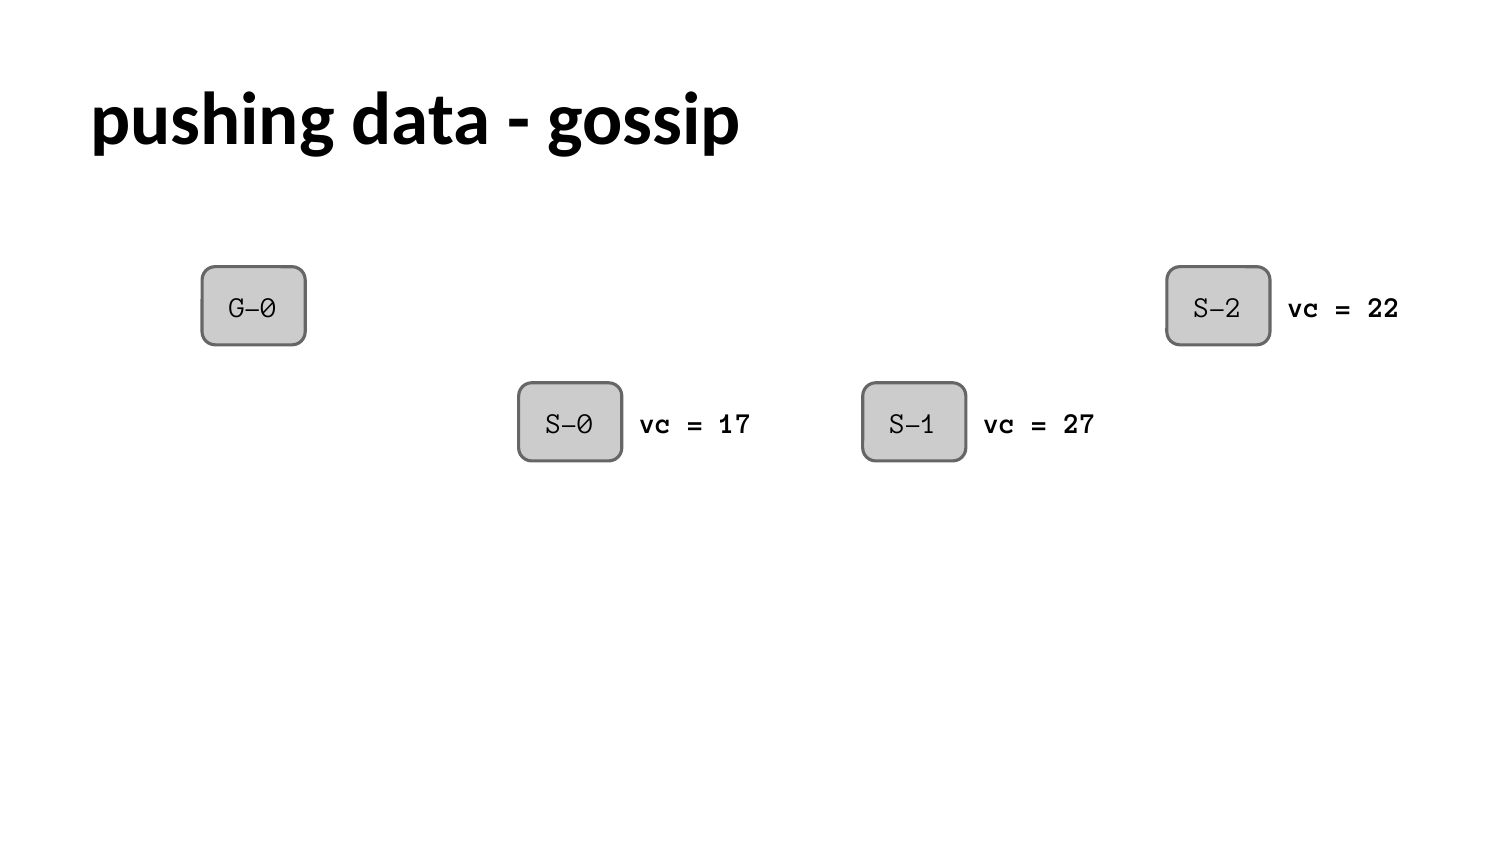

# pushing data - gossip
G-0
S-2
vc = 22
S-0
S-1
vc = 17
vc = 27